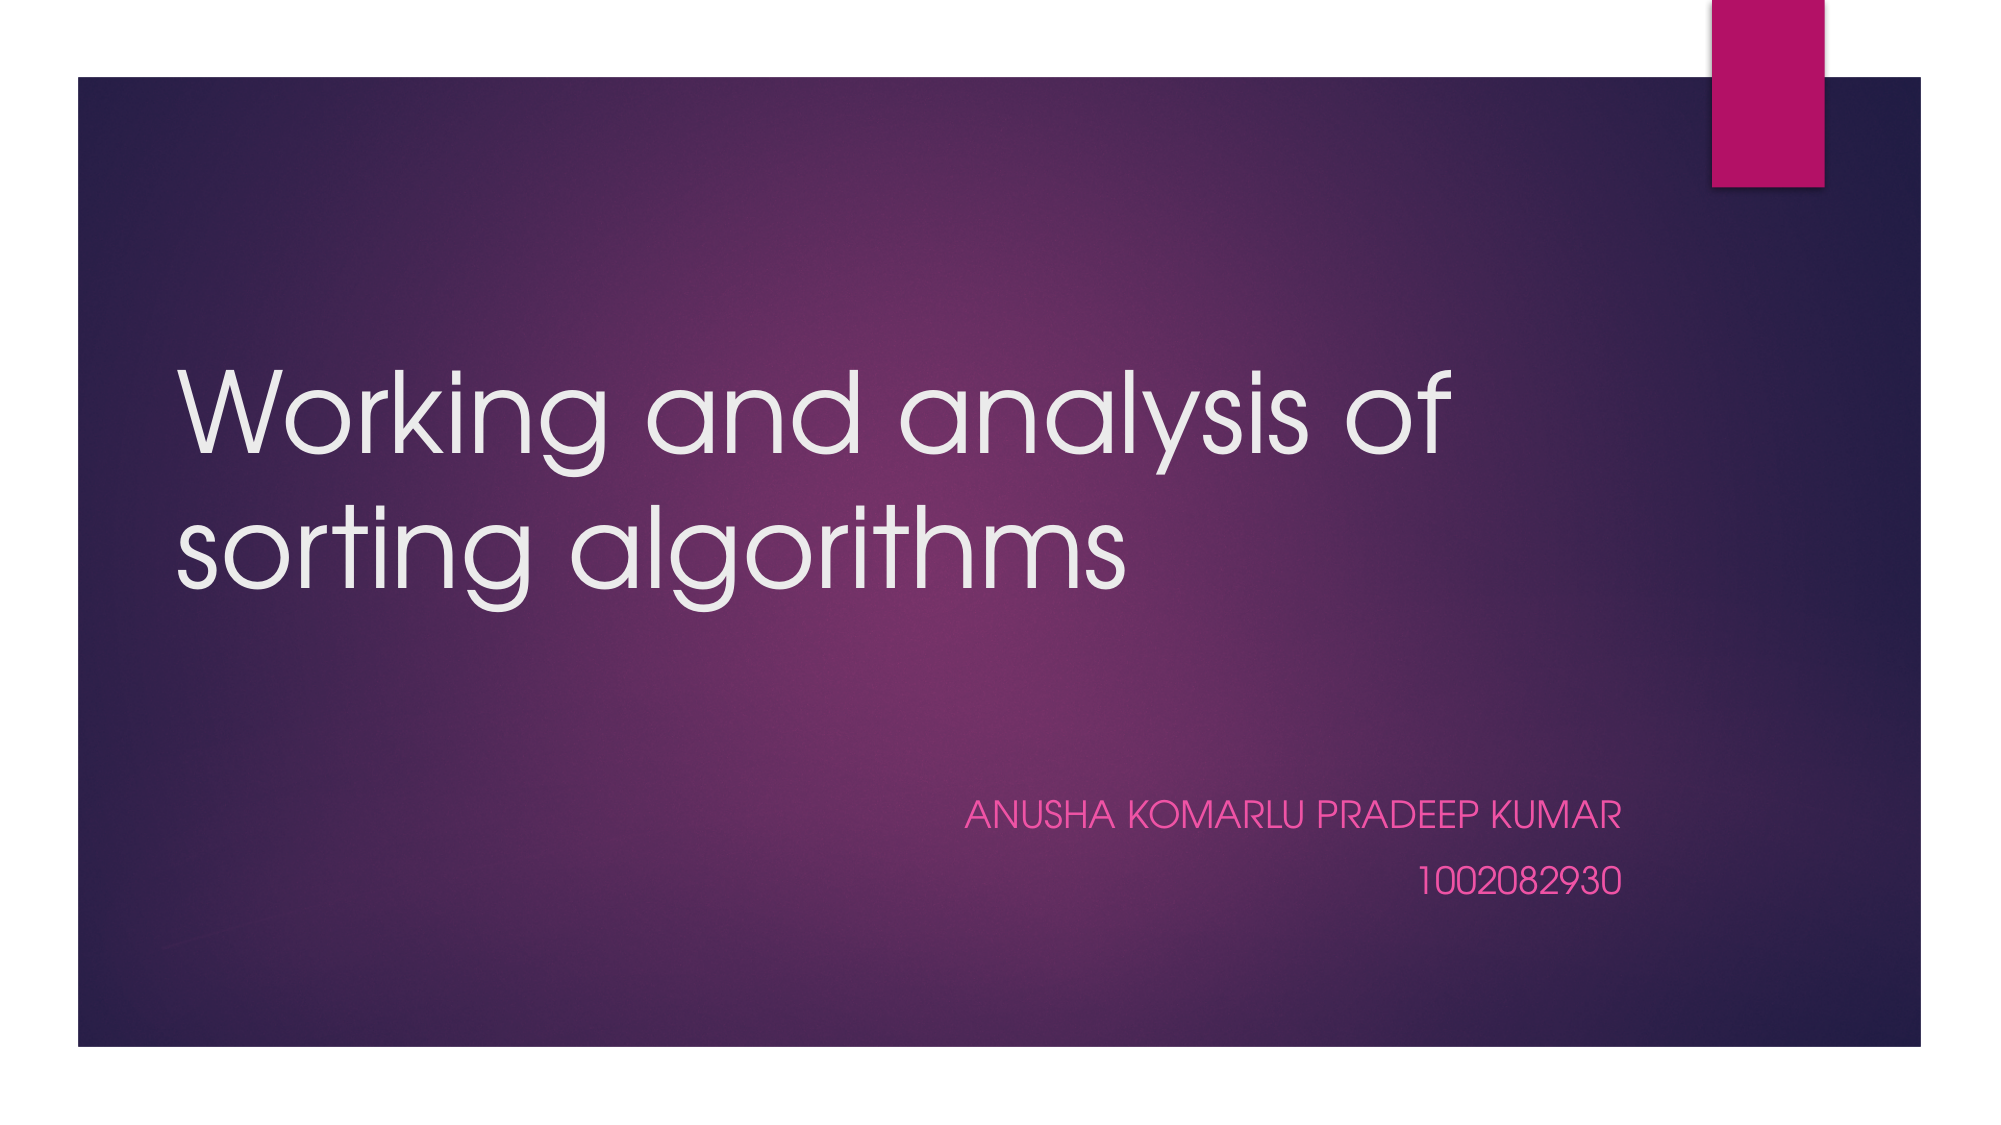

# Working and analysis of sorting algorithms
Anusha Komarlu Pradeep Kumar
1002082930